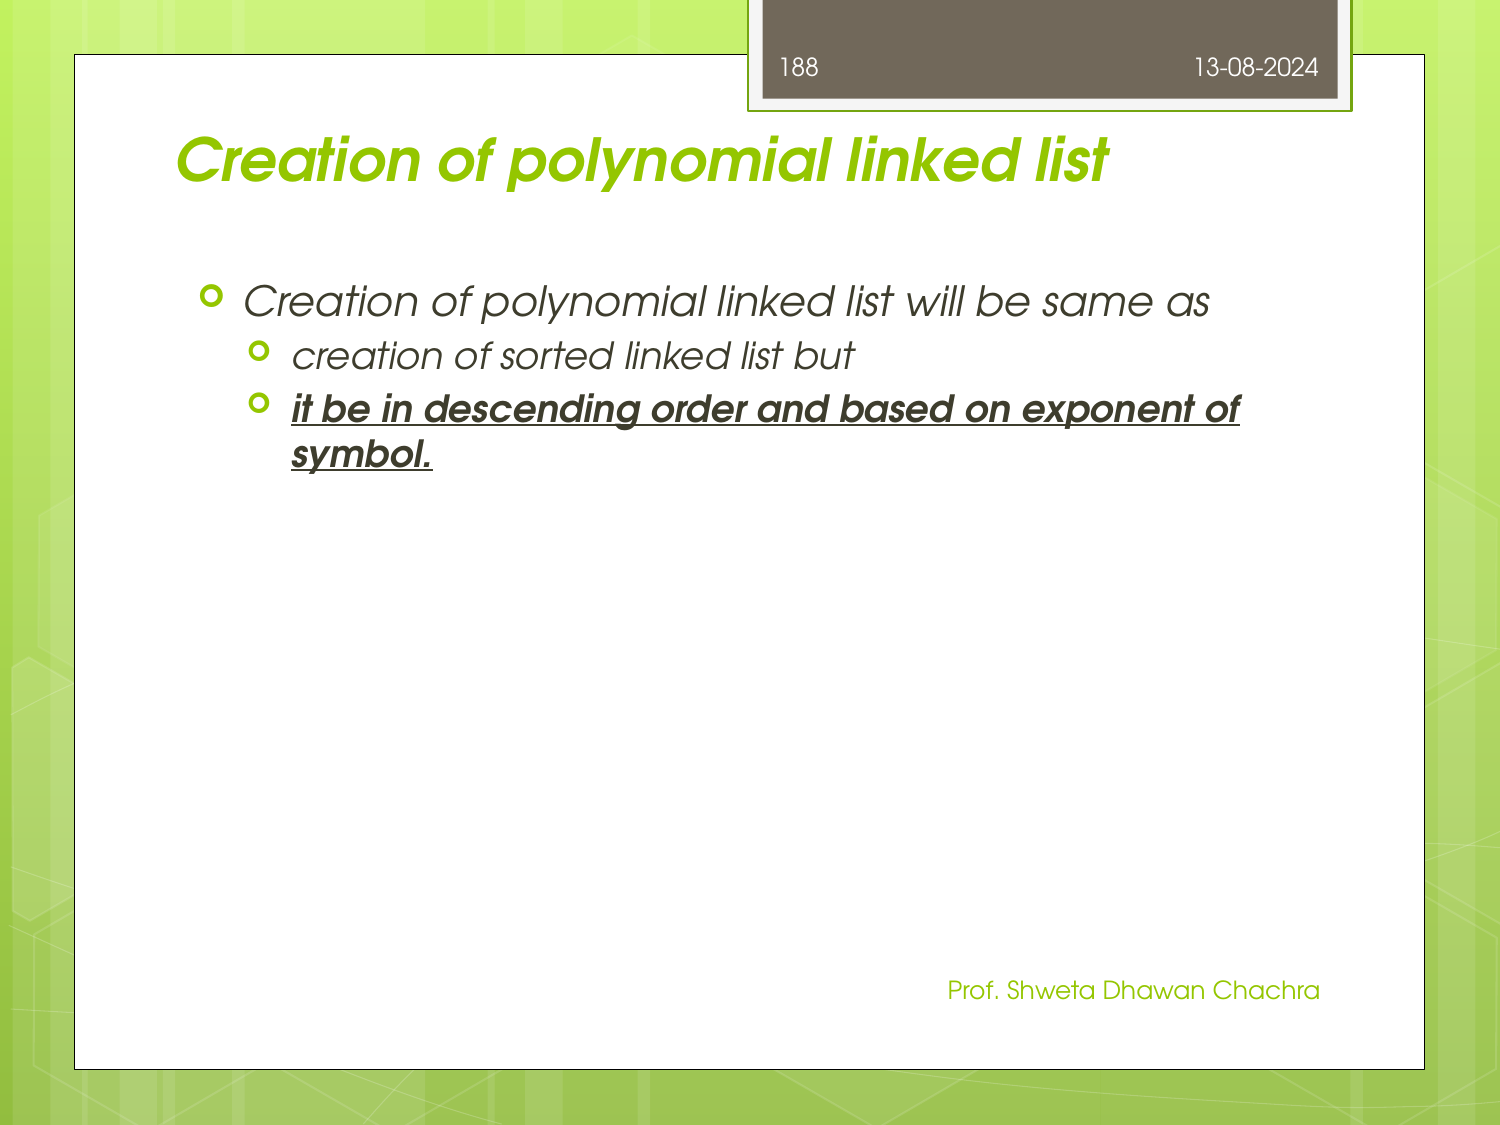

188
13-08-2024
# Creation of polynomial linked list
Creation of polynomial linked list will be same as
creation of sorted linked list but
it be in descending order and based on exponent of symbol.
Prof. Shweta Dhawan Chachra